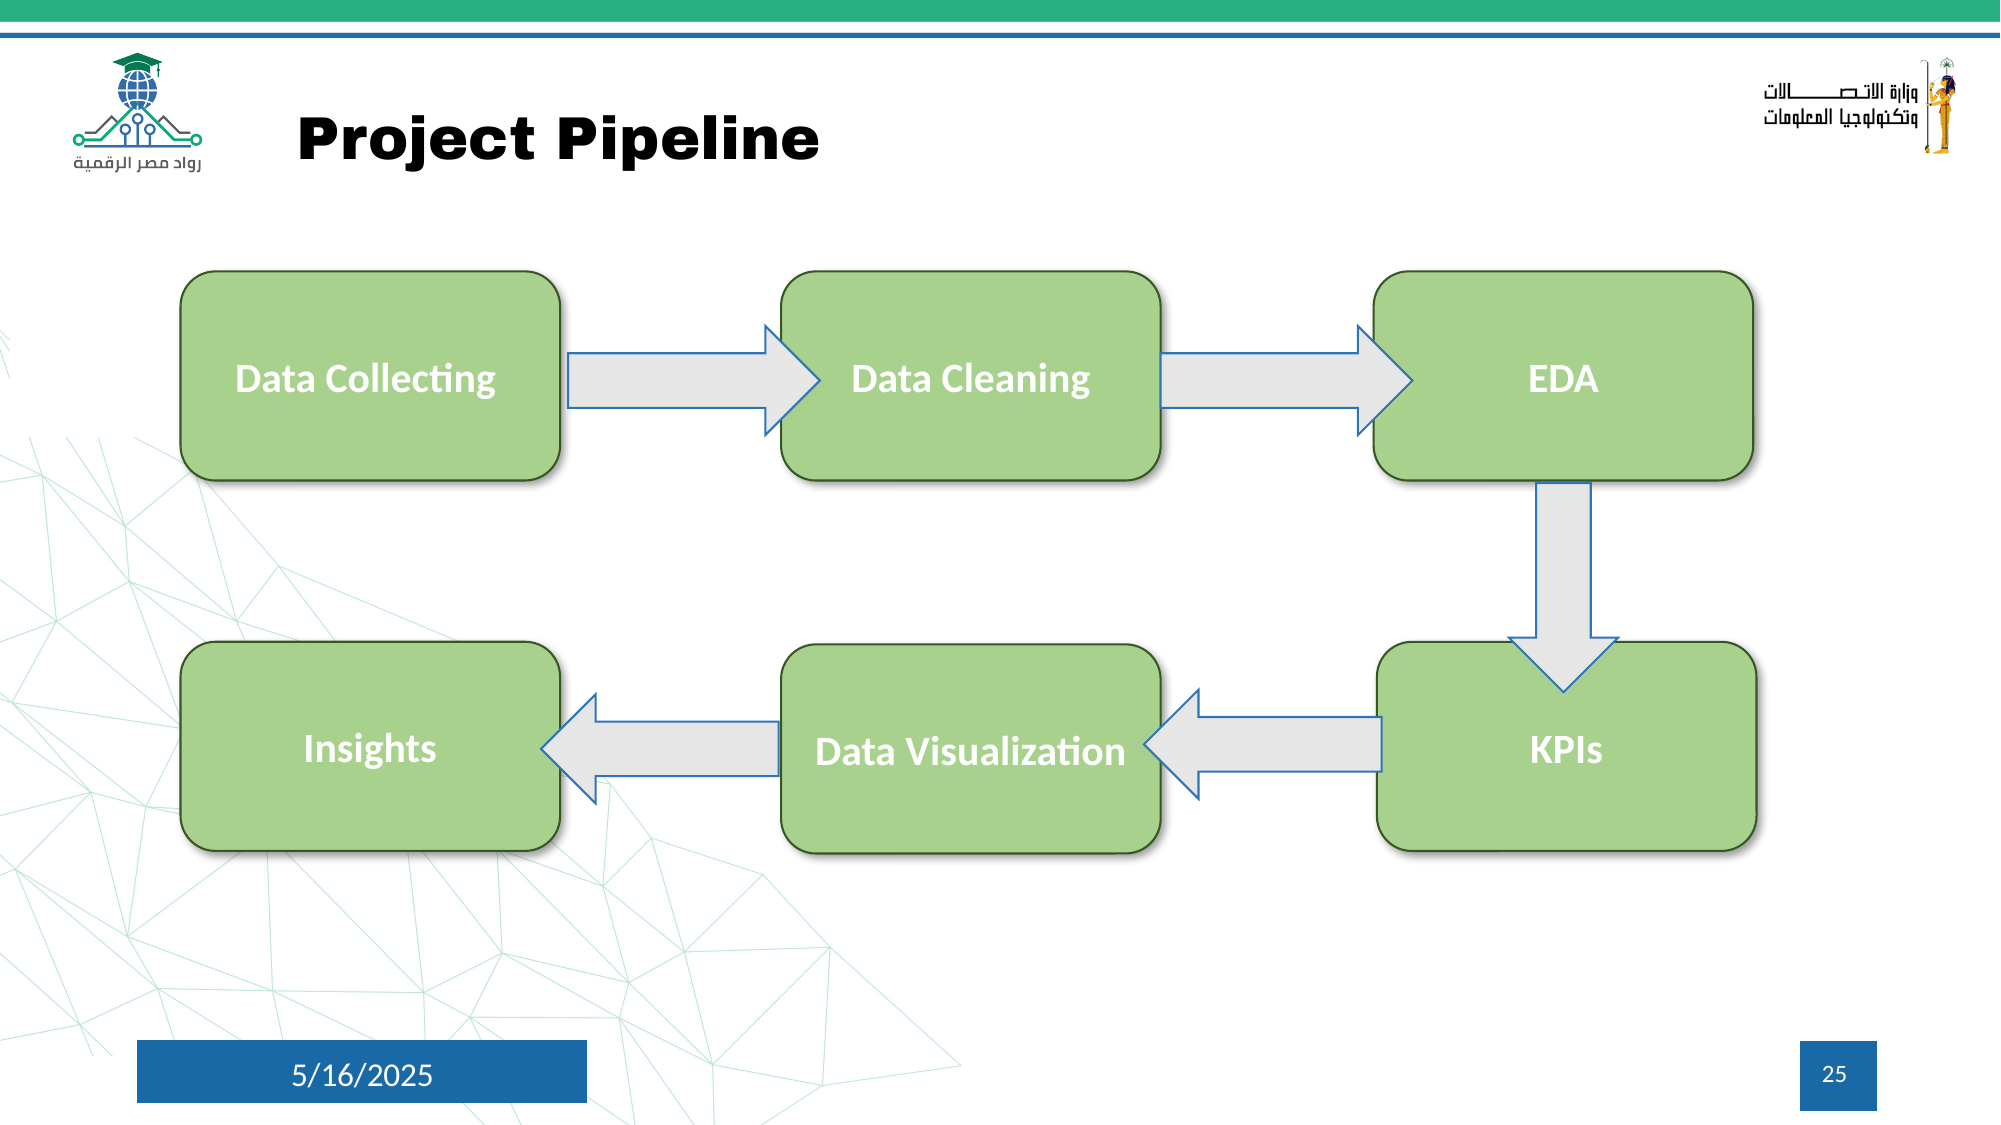

Project Pipeline

Data Collecting
Data Cleaning
EDA

Insights
KPIs
Data Visualization

5/16/2025

25